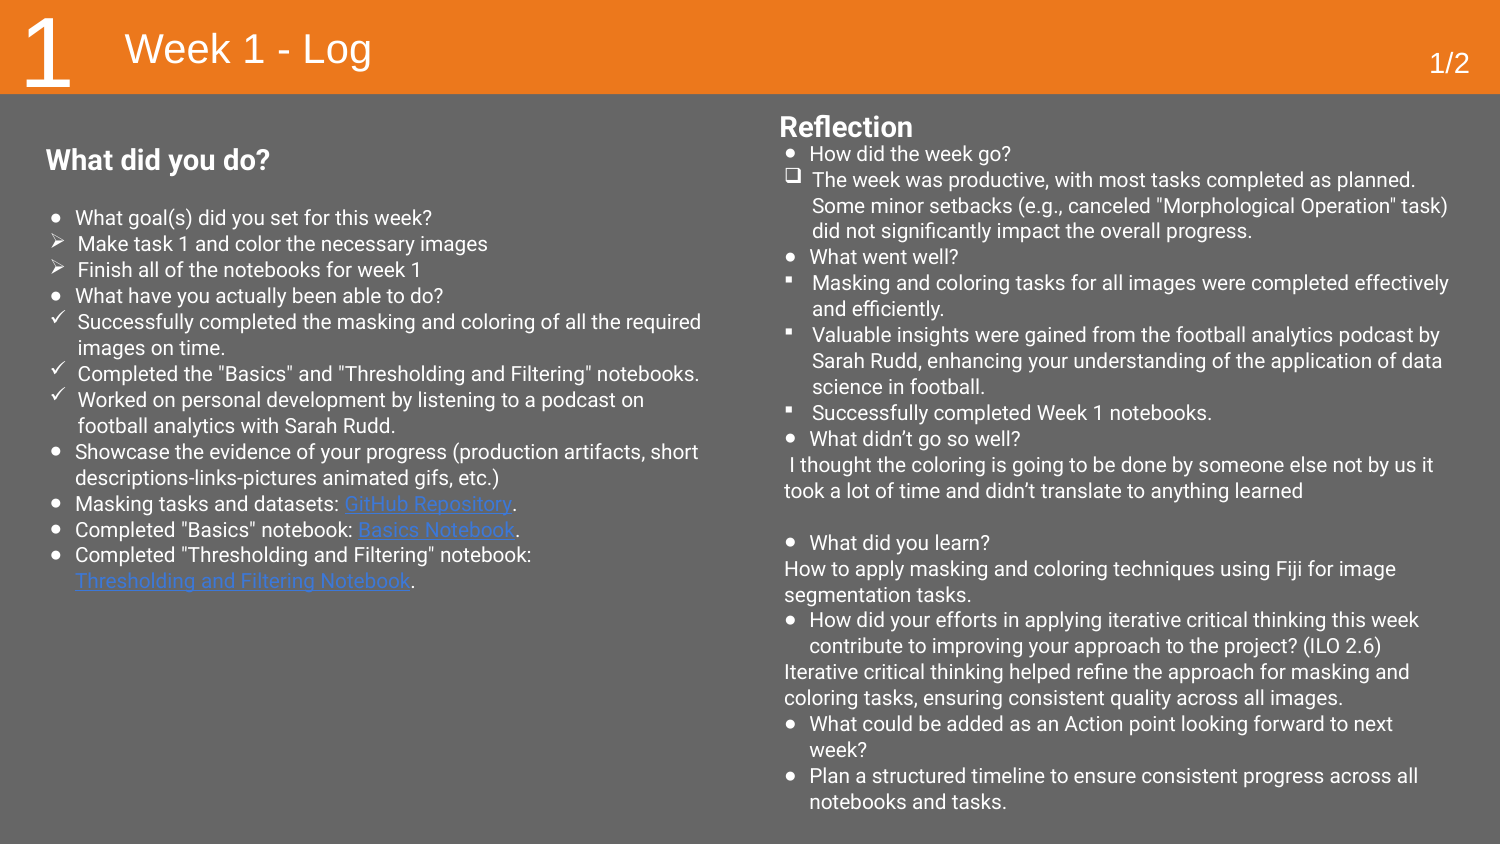

1
# Week 1 - Log
1/2
Reflection

What did you do?
How did the week go?
The week was productive, with most tasks completed as planned. Some minor setbacks (e.g., canceled "Morphological Operation" task) did not significantly impact the overall progress.
What went well?
Masking and coloring tasks for all images were completed effectively and efficiently.
Valuable insights were gained from the football analytics podcast by Sarah Rudd, enhancing your understanding of the application of data science in football.
Successfully completed Week 1 notebooks.
What didn’t go so well?
 I thought the coloring is going to be done by someone else not by us it took a lot of time and didn’t translate to anything learned

What did you learn?
How to apply masking and coloring techniques using Fiji for image segmentation tasks.
How did your efforts in applying iterative critical thinking this week contribute to improving your approach to the project? (ILO 2.6)
Iterative critical thinking helped refine the approach for masking and coloring tasks, ensuring consistent quality across all images.
What could be added as an Action point looking forward to next week?
Plan a structured timeline to ensure consistent progress across all notebooks and tasks.

What goal(s) did you set for this week?
Make task 1 and color the necessary images
Finish all of the notebooks for week 1
What have you actually been able to do?
Successfully completed the masking and coloring of all the required images on time.
Completed the "Basics" and "Thresholding and Filtering" notebooks.
Worked on personal development by listening to a podcast on football analytics with Sarah Rudd.
Showcase the evidence of your progress (production artifacts, short descriptions-links-pictures animated gifs, etc.)
Masking tasks and datasets: GitHub Repository.
Completed "Basics" notebook: Basics Notebook.
Completed "Thresholding and Filtering" notebook: Thresholding and Filtering Notebook.